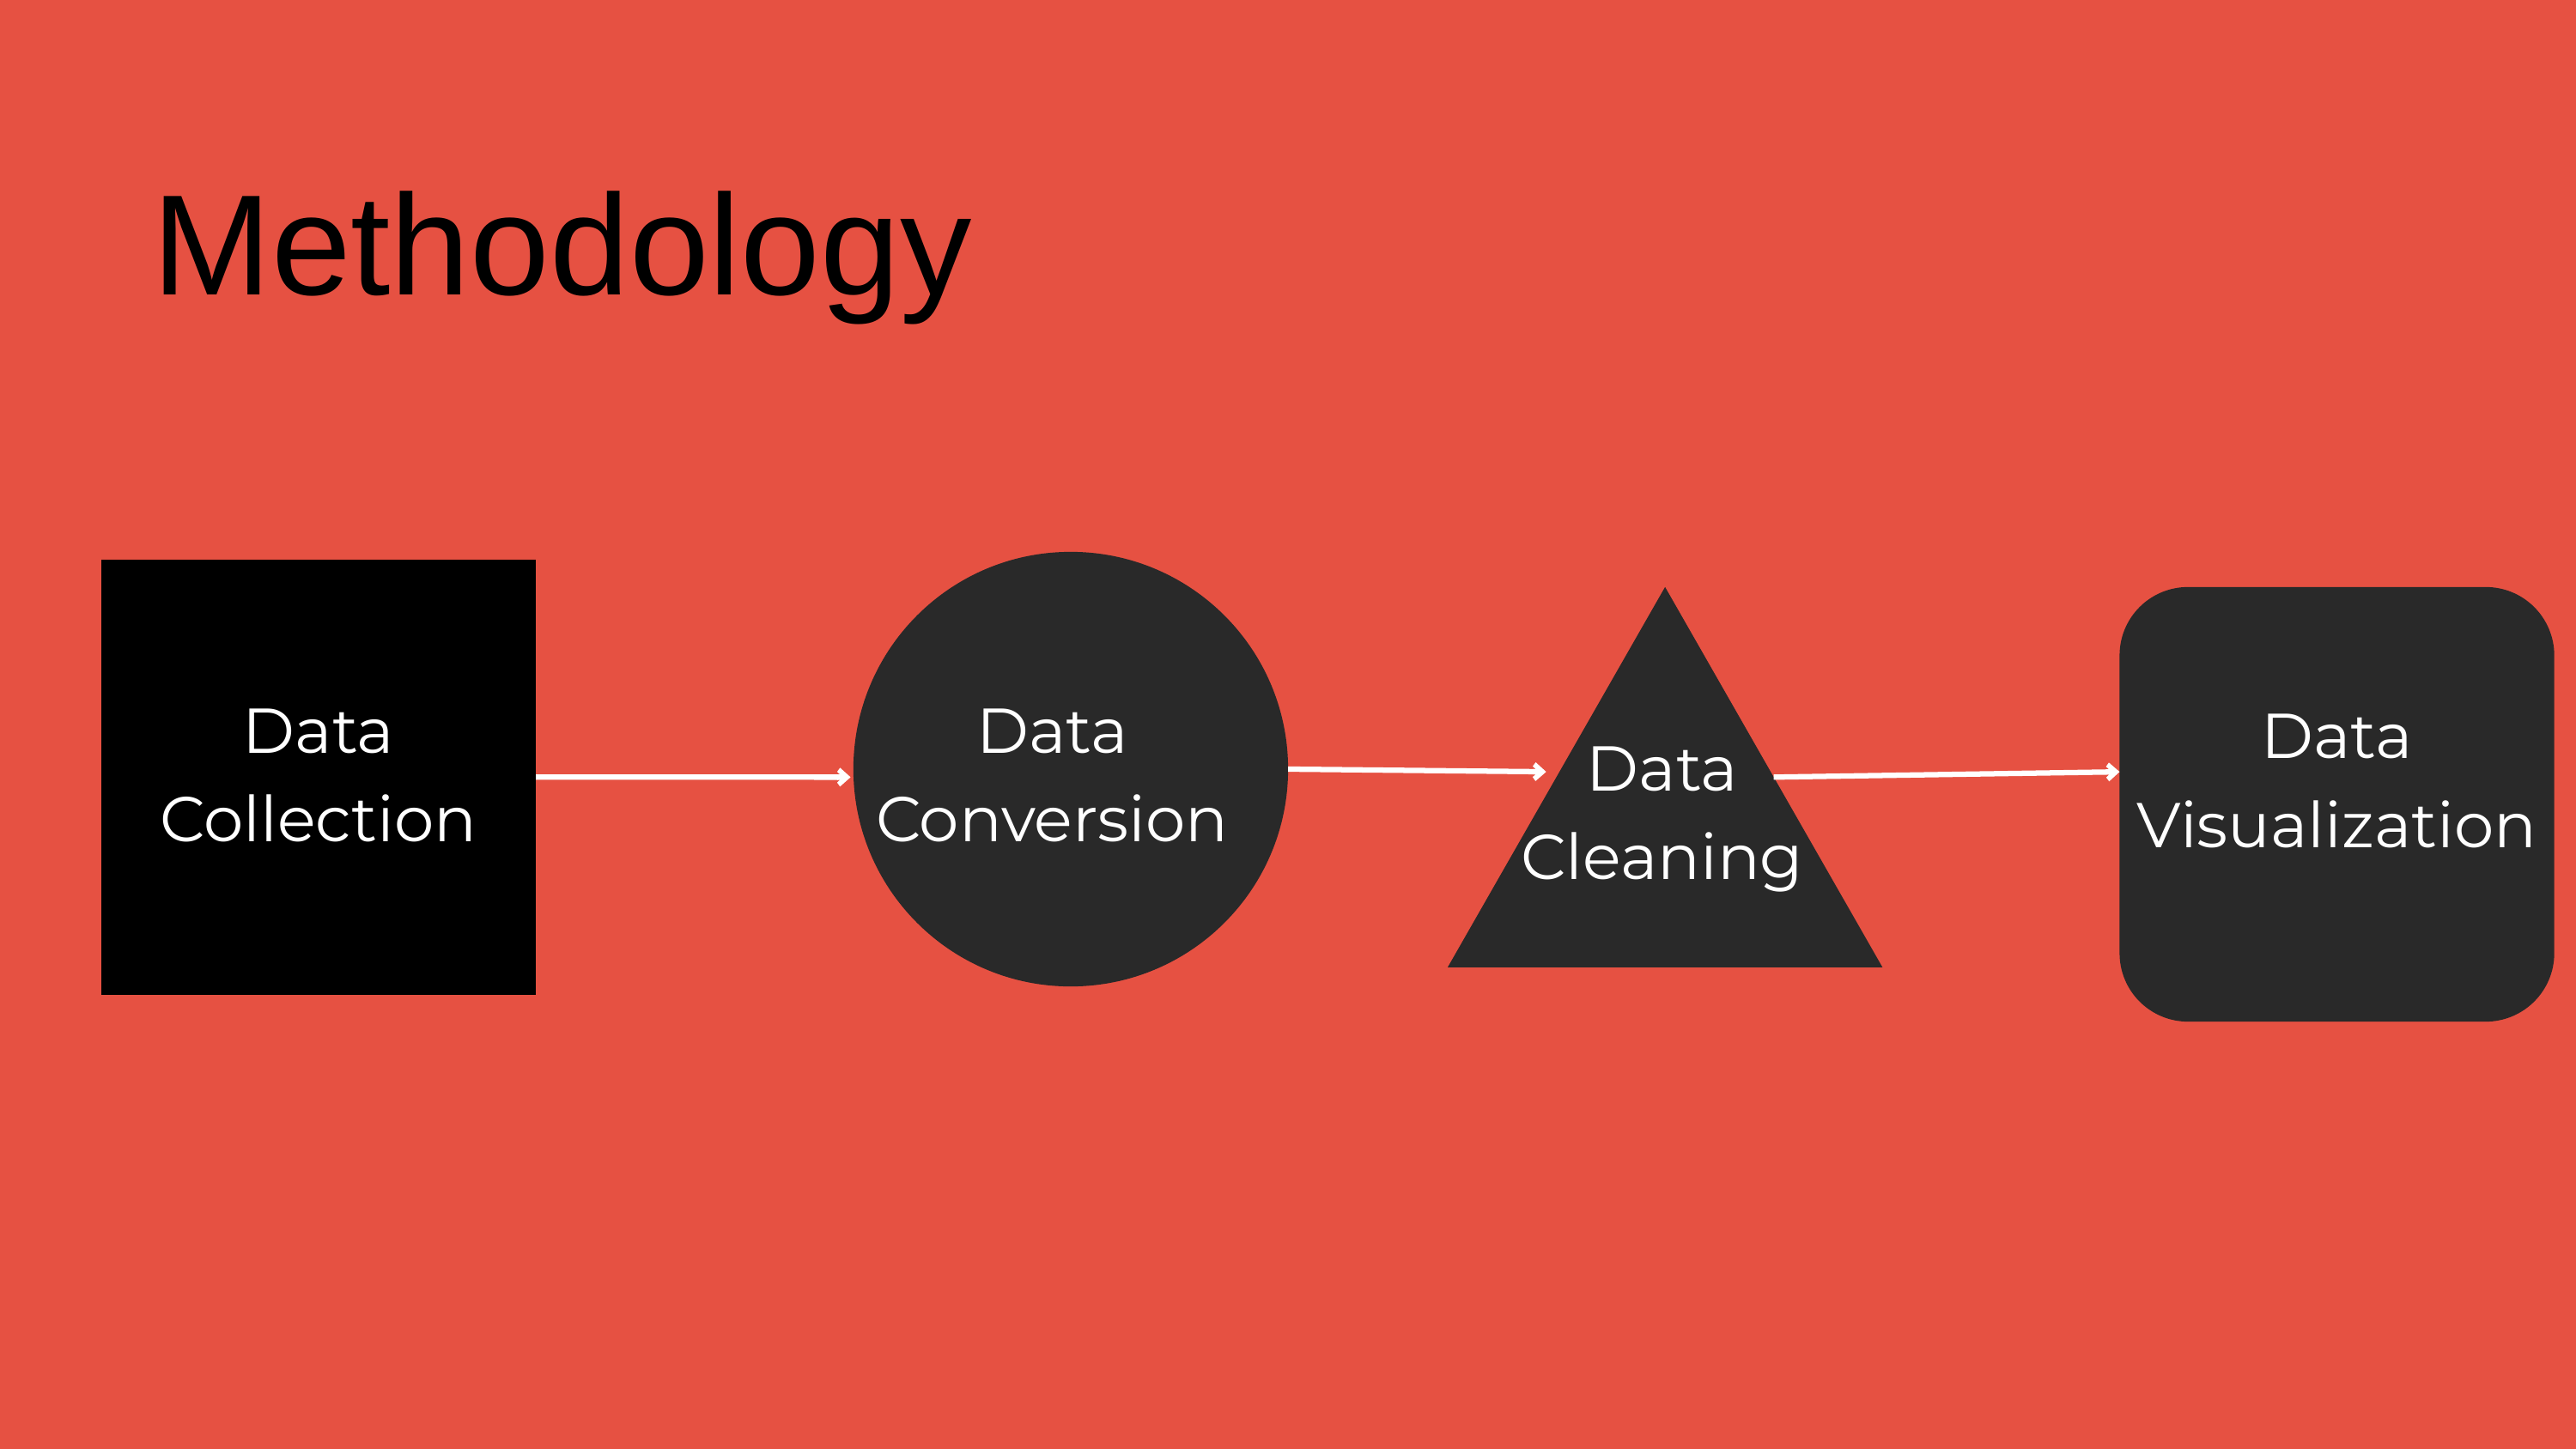

Methodology

Data Collection
Data Conversion
Data Visualization
Data Cleaning